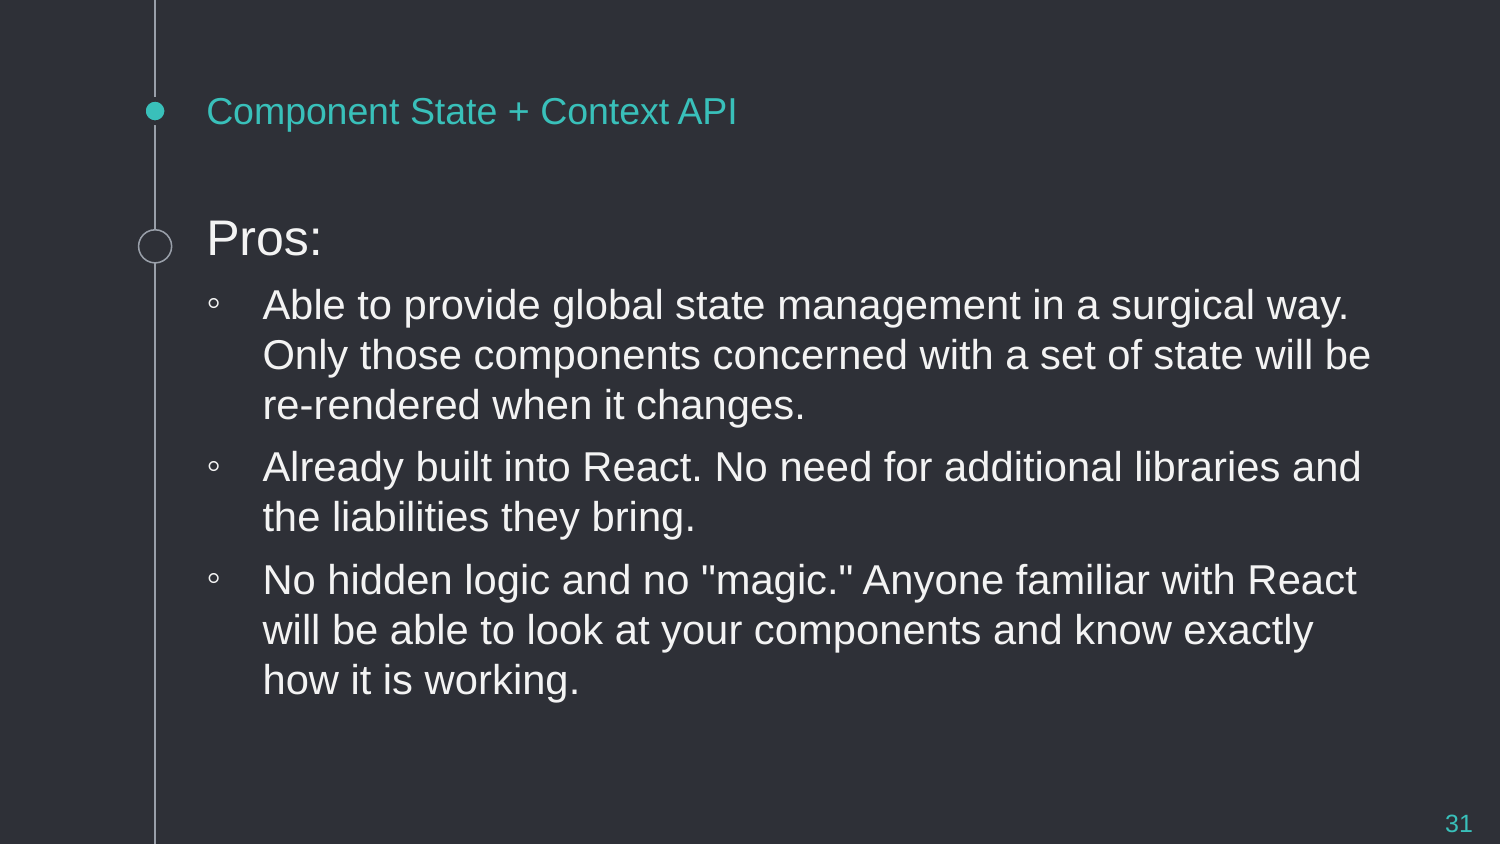

# Component State + Context API
Pros:
Able to provide global state management in a surgical way. Only those components concerned with a set of state will be re-rendered when it changes.
Already built into React. No need for additional libraries and the liabilities they bring.
No hidden logic and no "magic." Anyone familiar with React will be able to look at your components and know exactly how it is working.
31